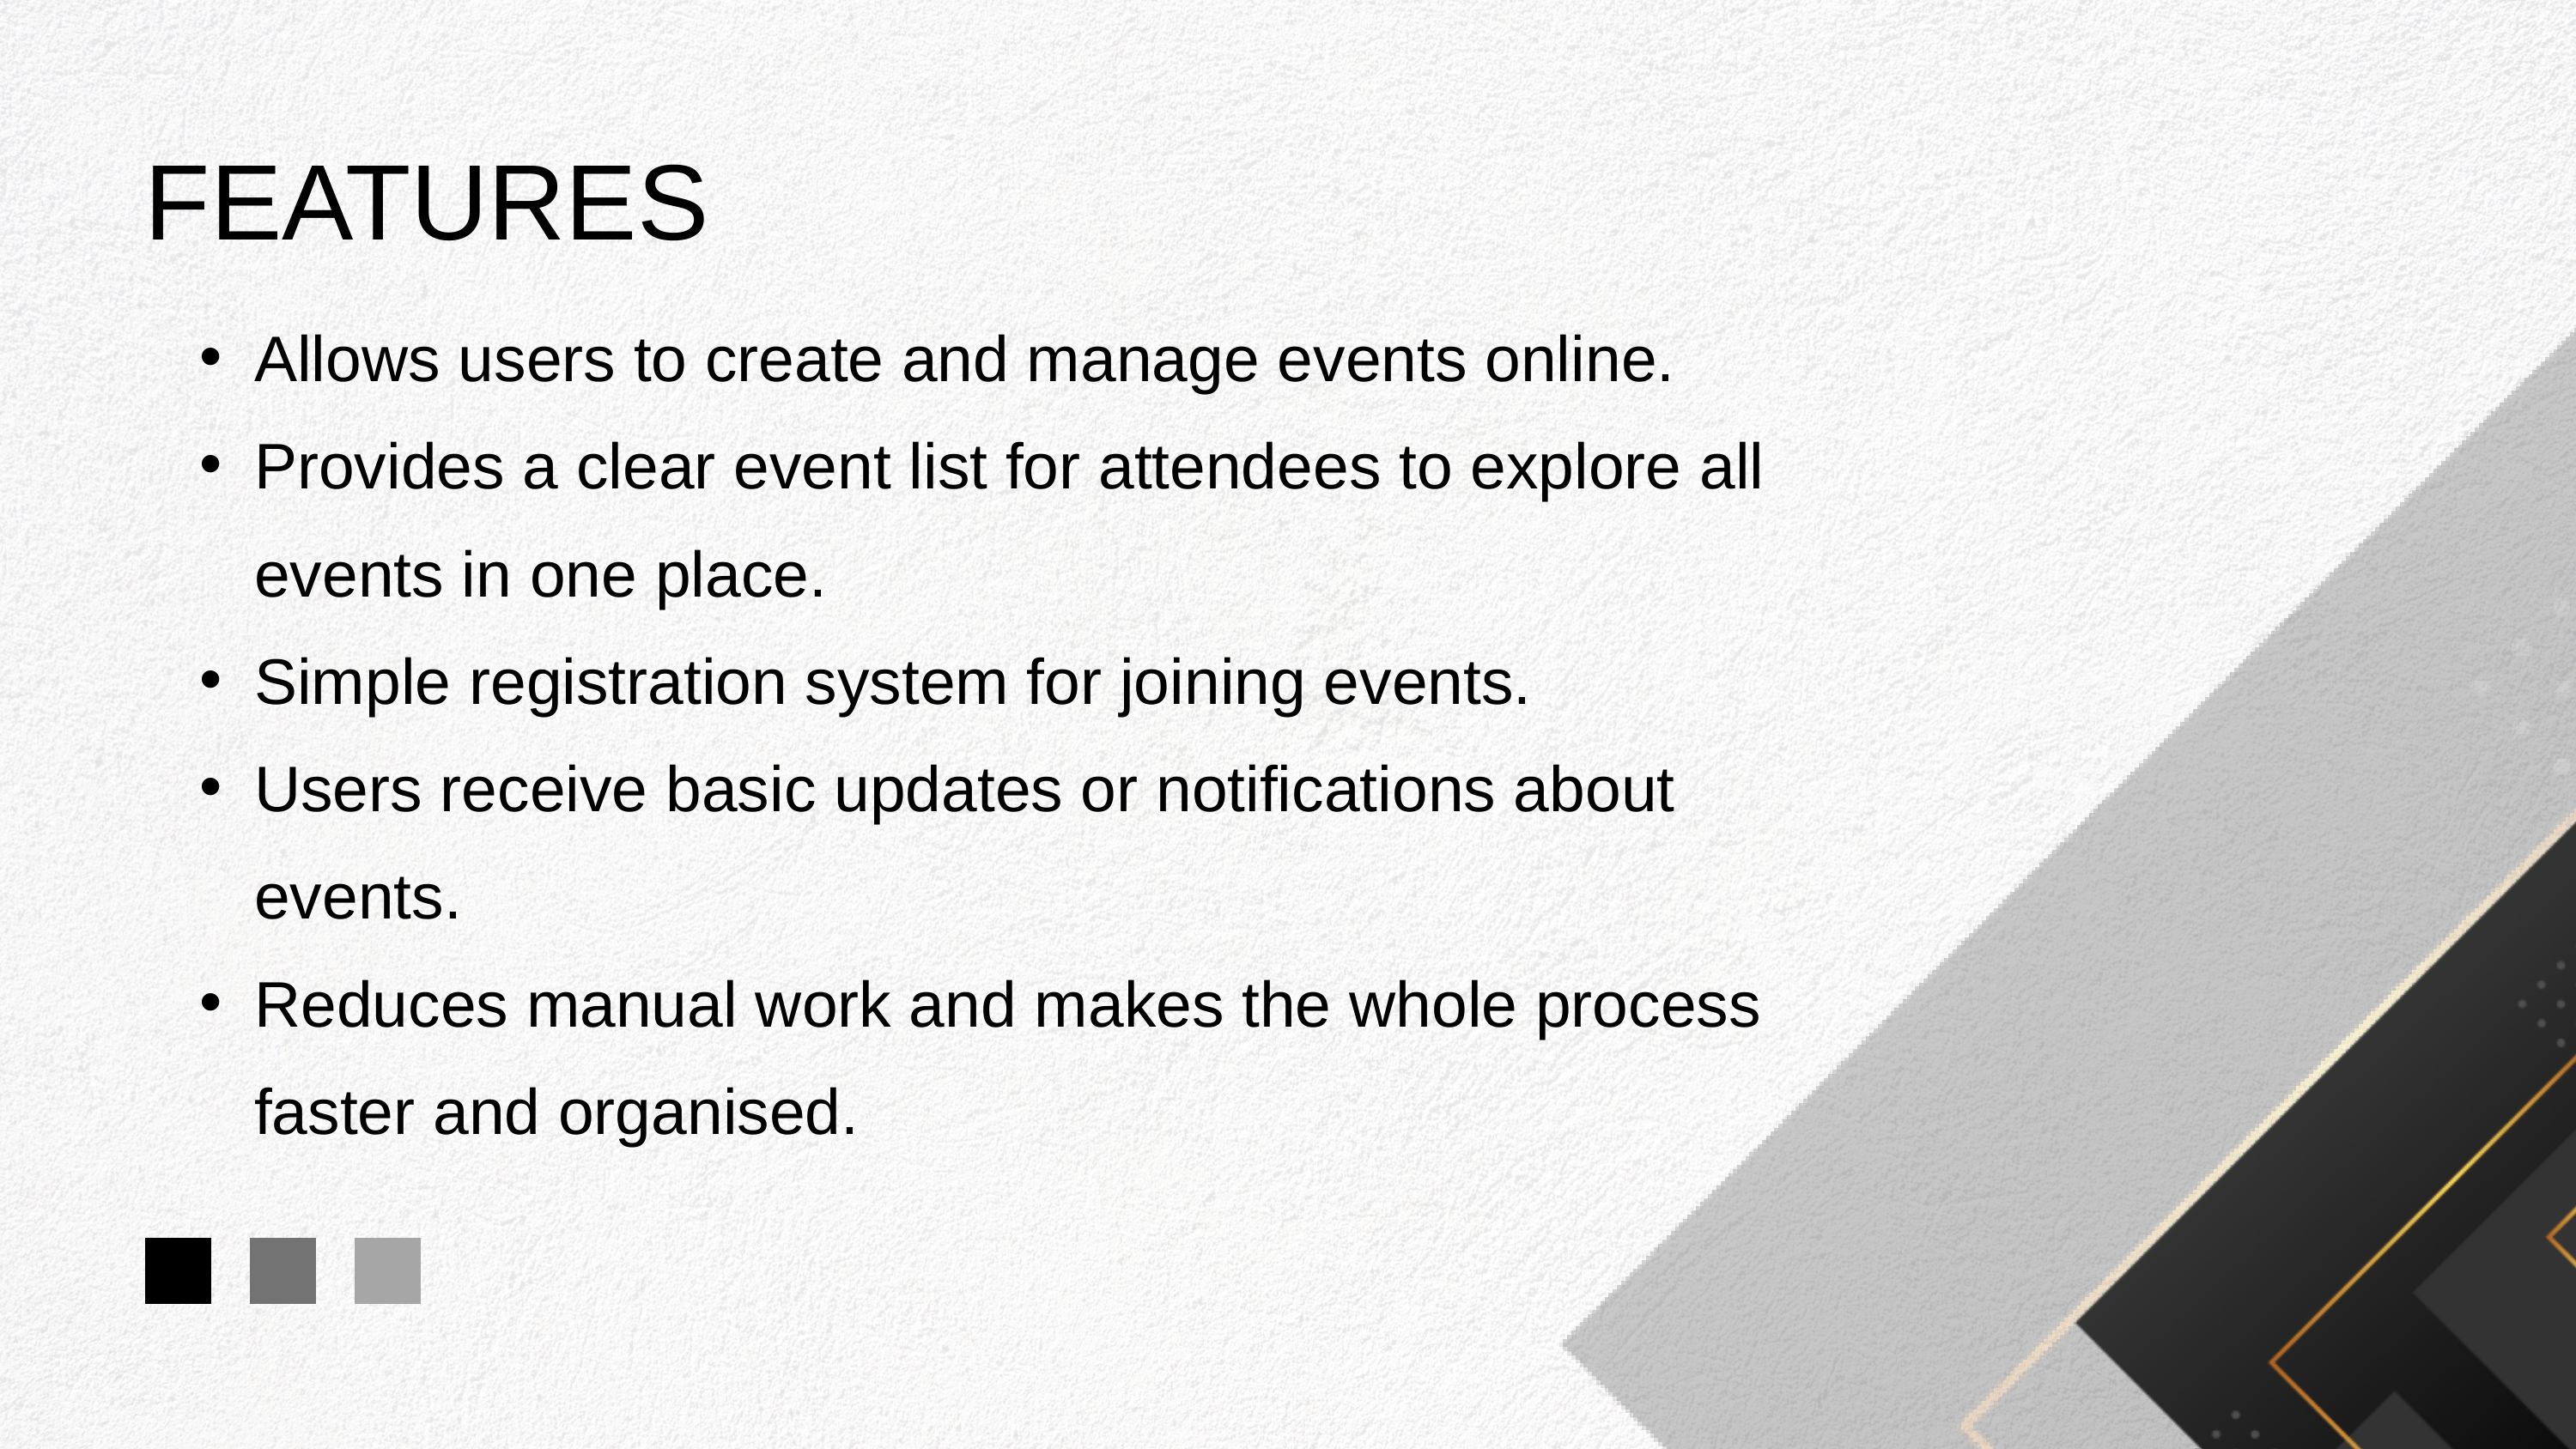

FEATURES

Allows users to create and manage events online.
Provides a clear event list for attendees to explore all events in one place.
Simple registration system for joining events.
Users receive basic updates or notifications about events.
Reduces manual work and makes the whole process faster and organised.